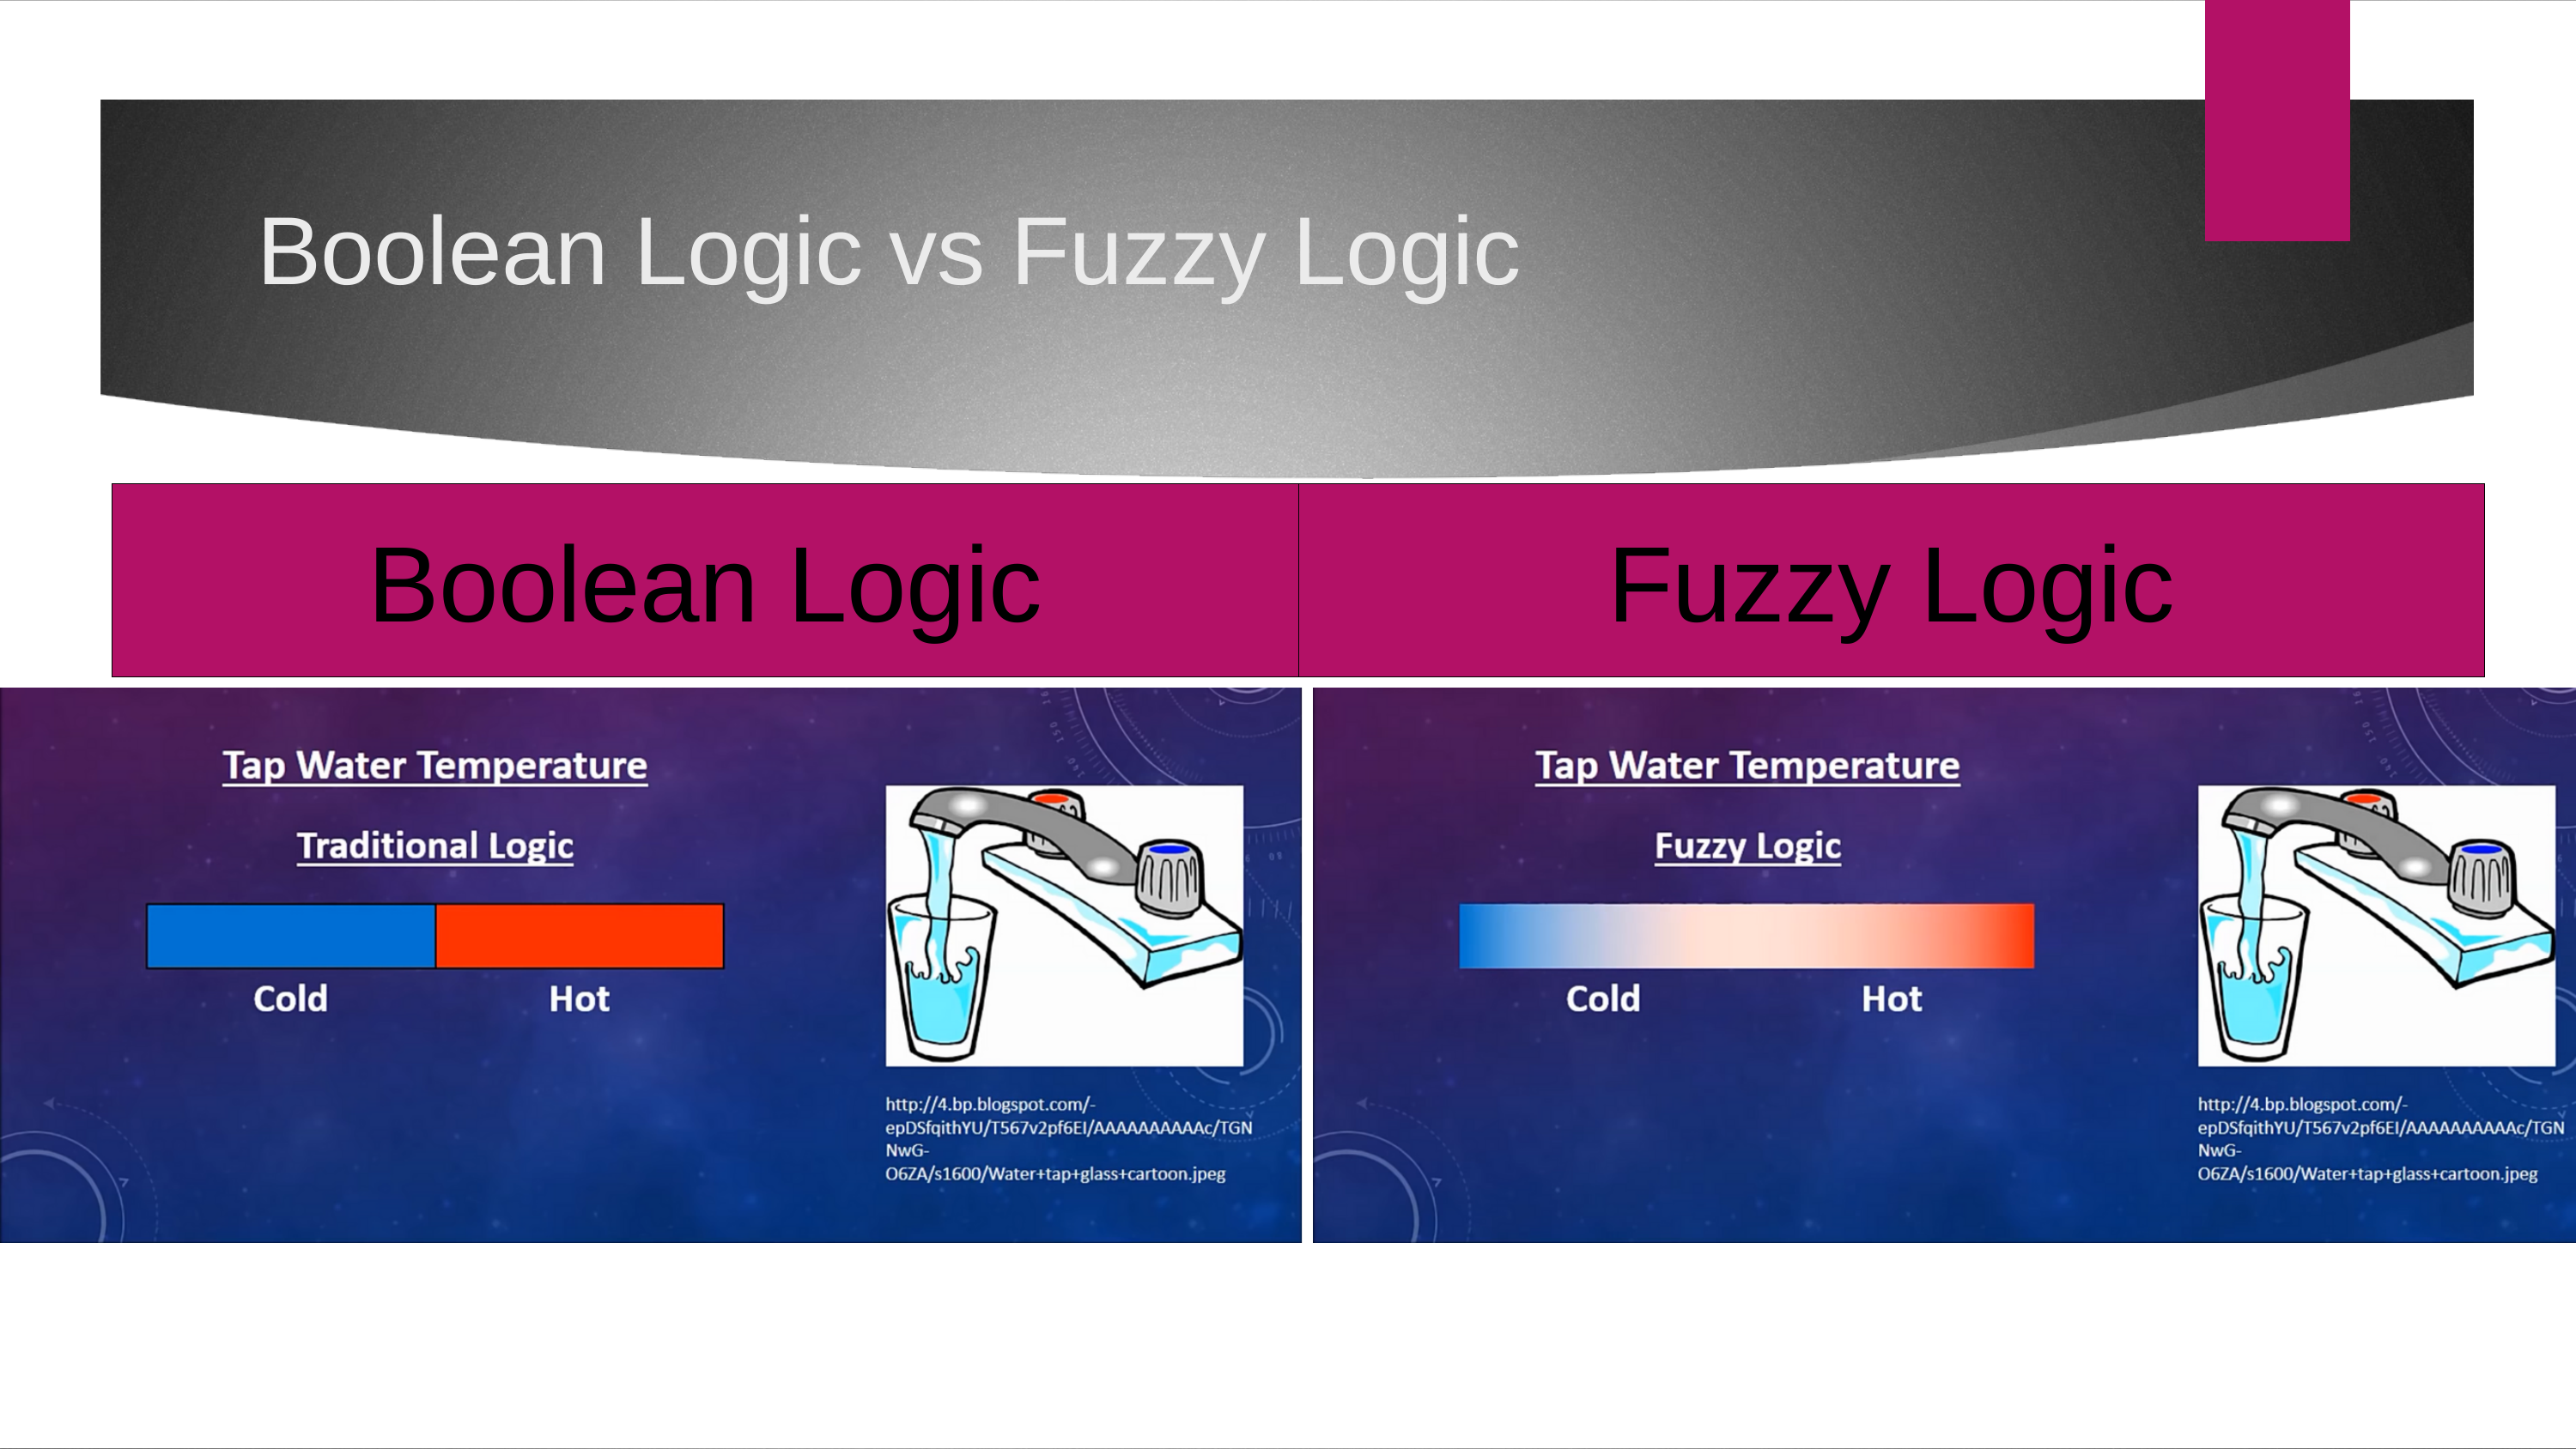

Boolean Logic vs Fuzzy Logic

| Boolean Logic | Fuzzy Logic |
| --- | --- |